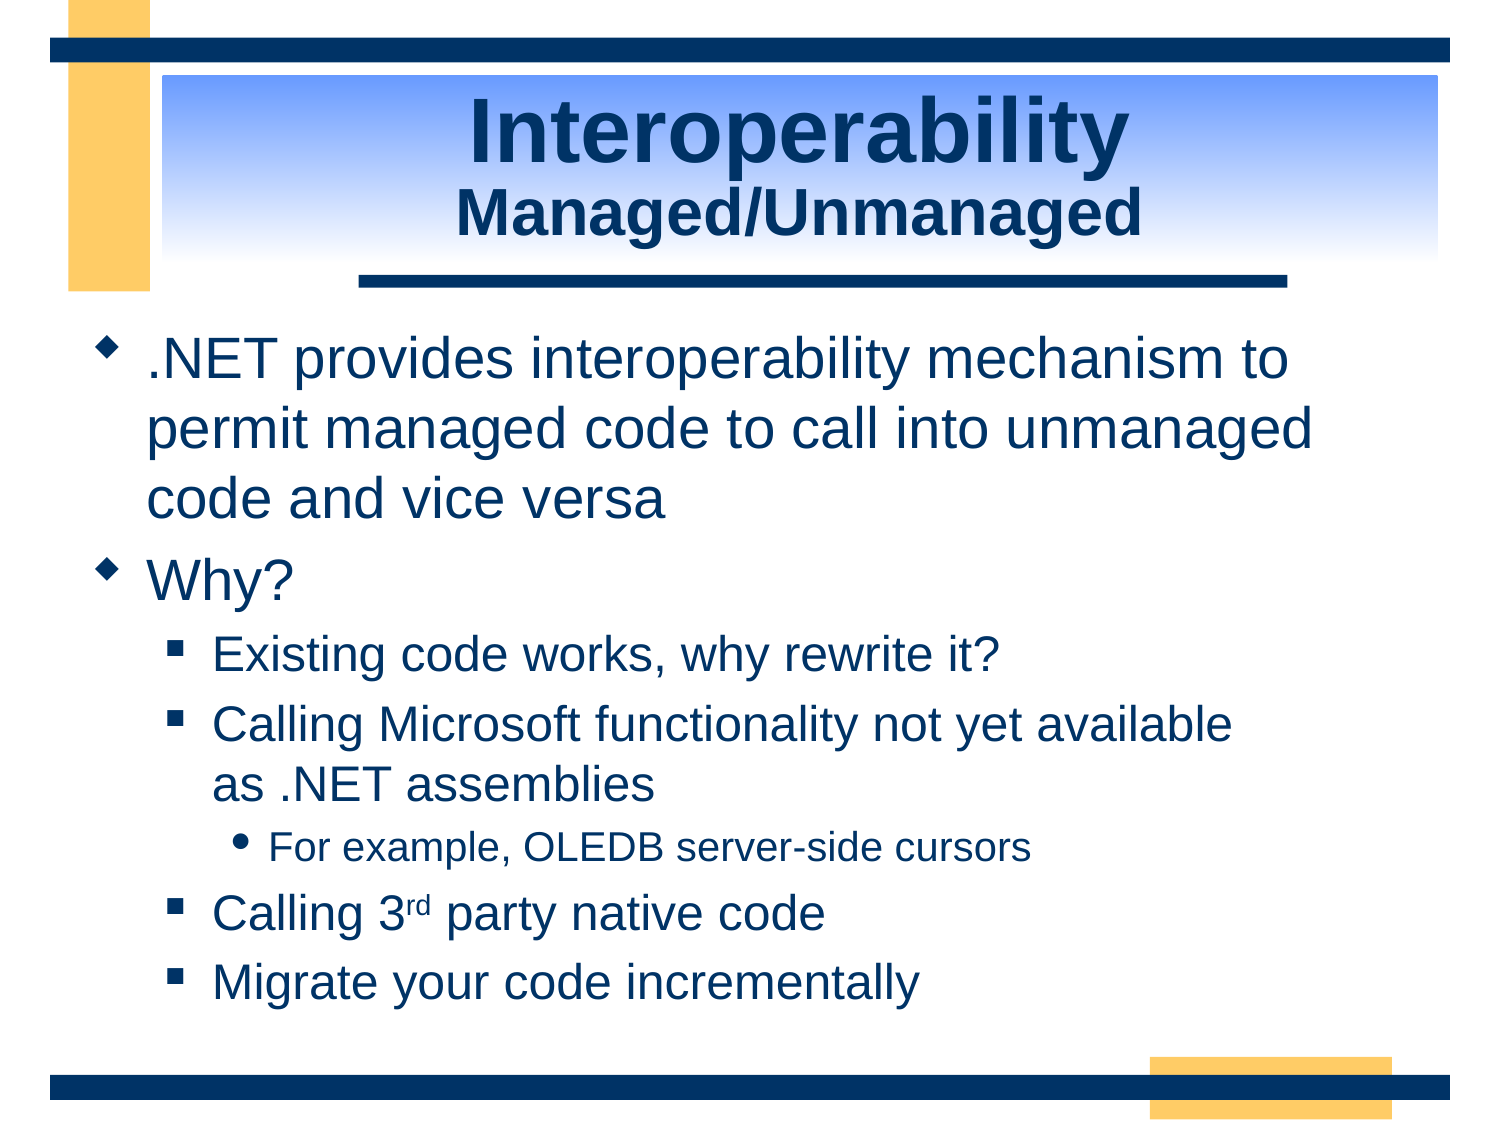

# Interoperability Managed/Unmanaged
.NET provides interoperability mechanism to permit managed code to call into unmanaged code and vice versa
Why?
Existing code works, why rewrite it?
Calling Microsoft functionality not yet available as .NET assemblies
For example, OLEDB server-side cursors
Calling 3rd party native code
Migrate your code incrementally